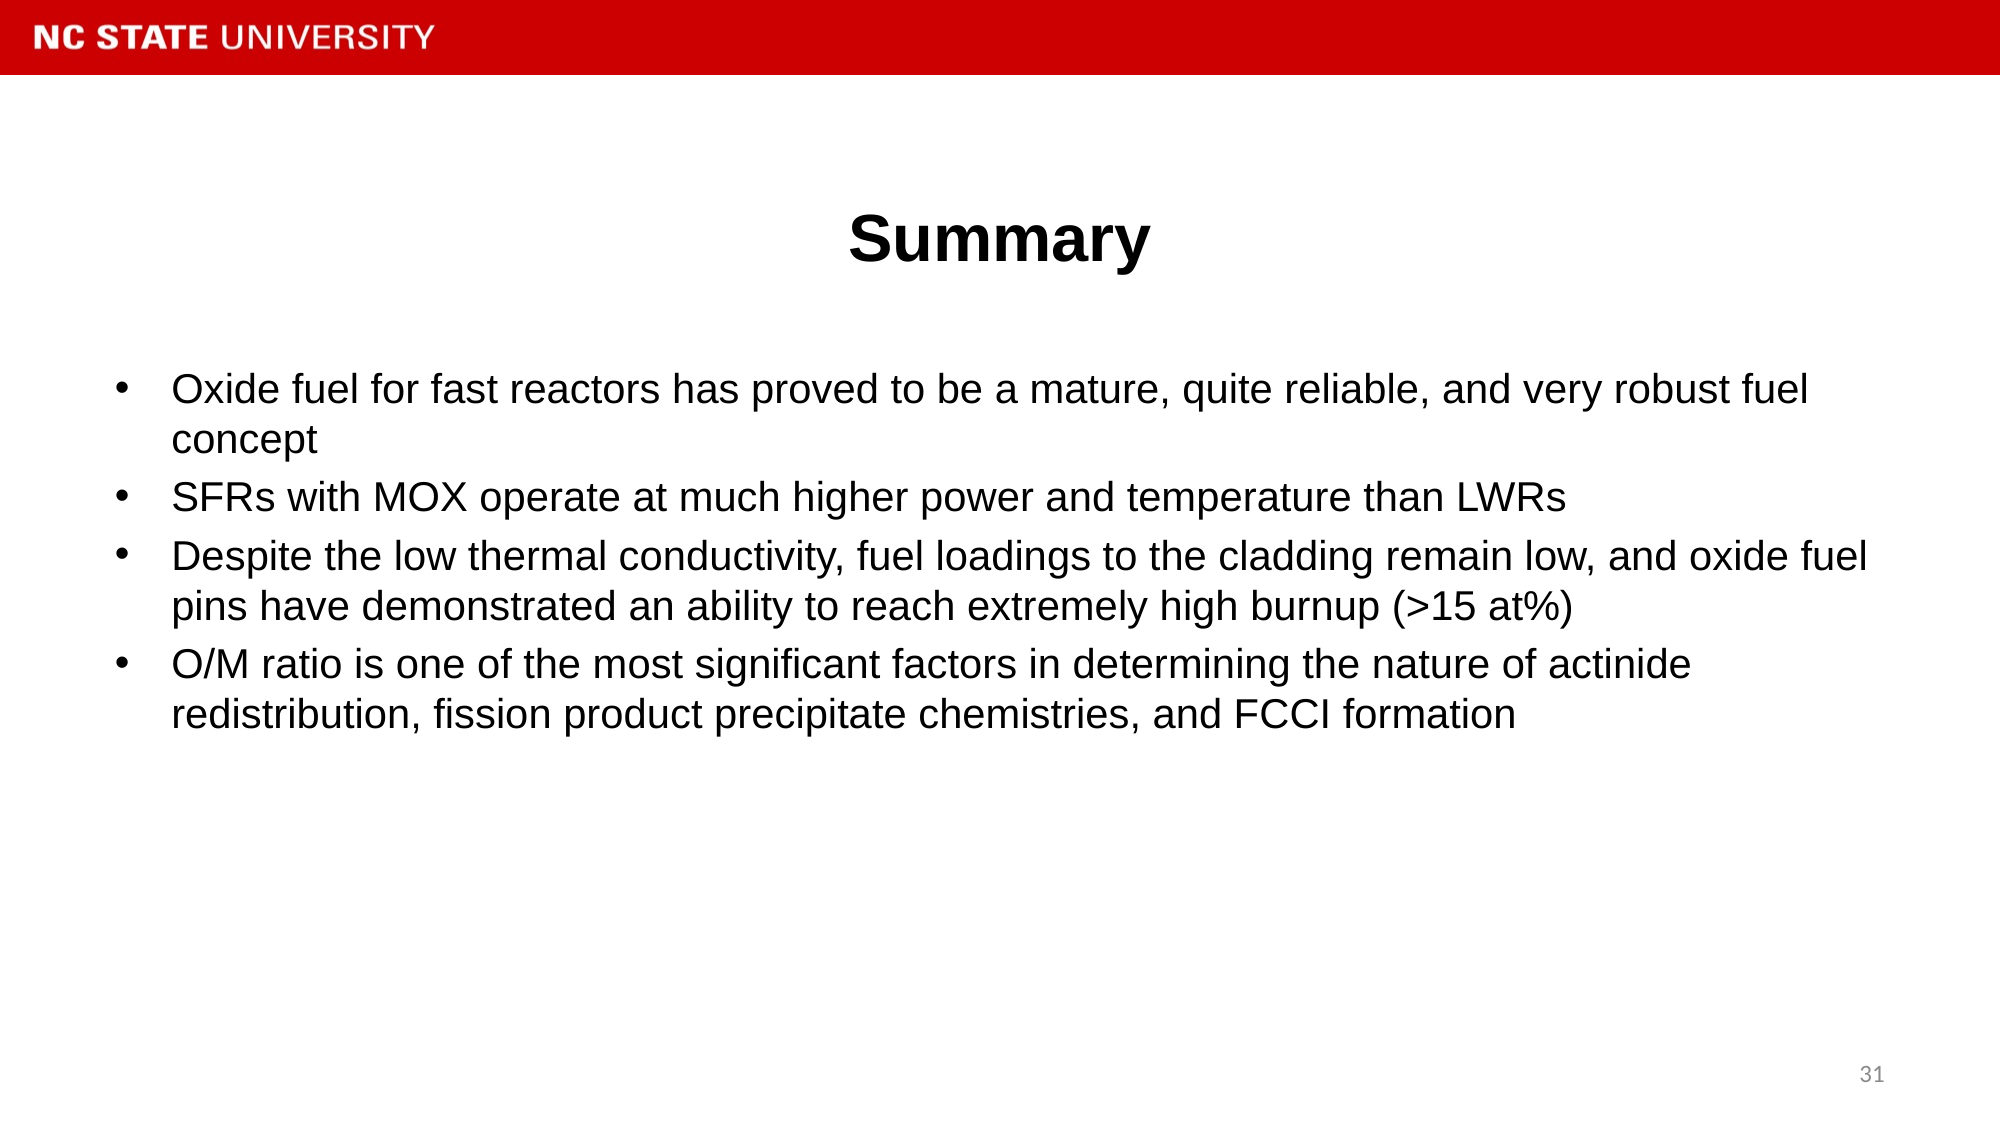

# Summary
Oxide fuel for fast reactors has proved to be a mature, quite reliable, and very robust fuel concept
SFRs with MOX operate at much higher power and temperature than LWRs
Despite the low thermal conductivity, fuel loadings to the cladding remain low, and oxide fuel pins have demonstrated an ability to reach extremely high burnup (>15 at%)
O/M ratio is one of the most significant factors in determining the nature of actinide redistribution, fission product precipitate chemistries, and FCCI formation

31